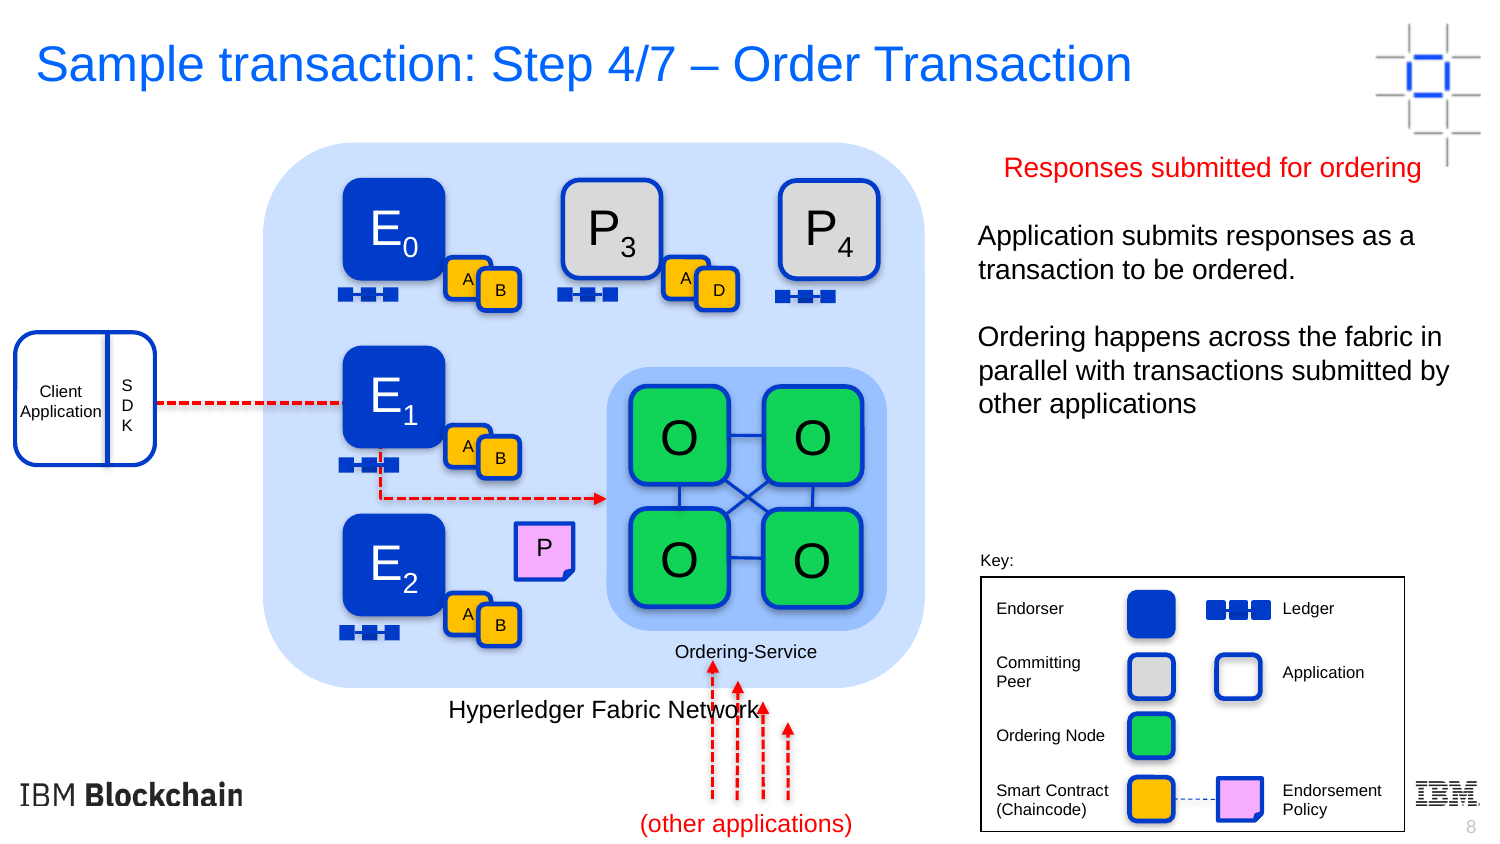

Sample transaction: Step 4/7 – Order Transaction

Responses submitted for ordering

Application submits responses as a transaction to be ordered.

Ordering happens across the fabric in parallel with transactions submitted by other applications
P3
E0
P4
A
A
D
B

SDK
Client
Application
E1

O
O
O
O
A
B

E2
P
Key:
| Endorser |  |  | Ledger |
| --- | --- | --- | --- |
| Committing Peer |  |  | Application |
| Ordering Node |  |  |  |
| Smart Contract (Chaincode) |  |  | Endorsement Policy |

A
B

Ordering-Service
Hyperledger Fabric Network
(other applications)